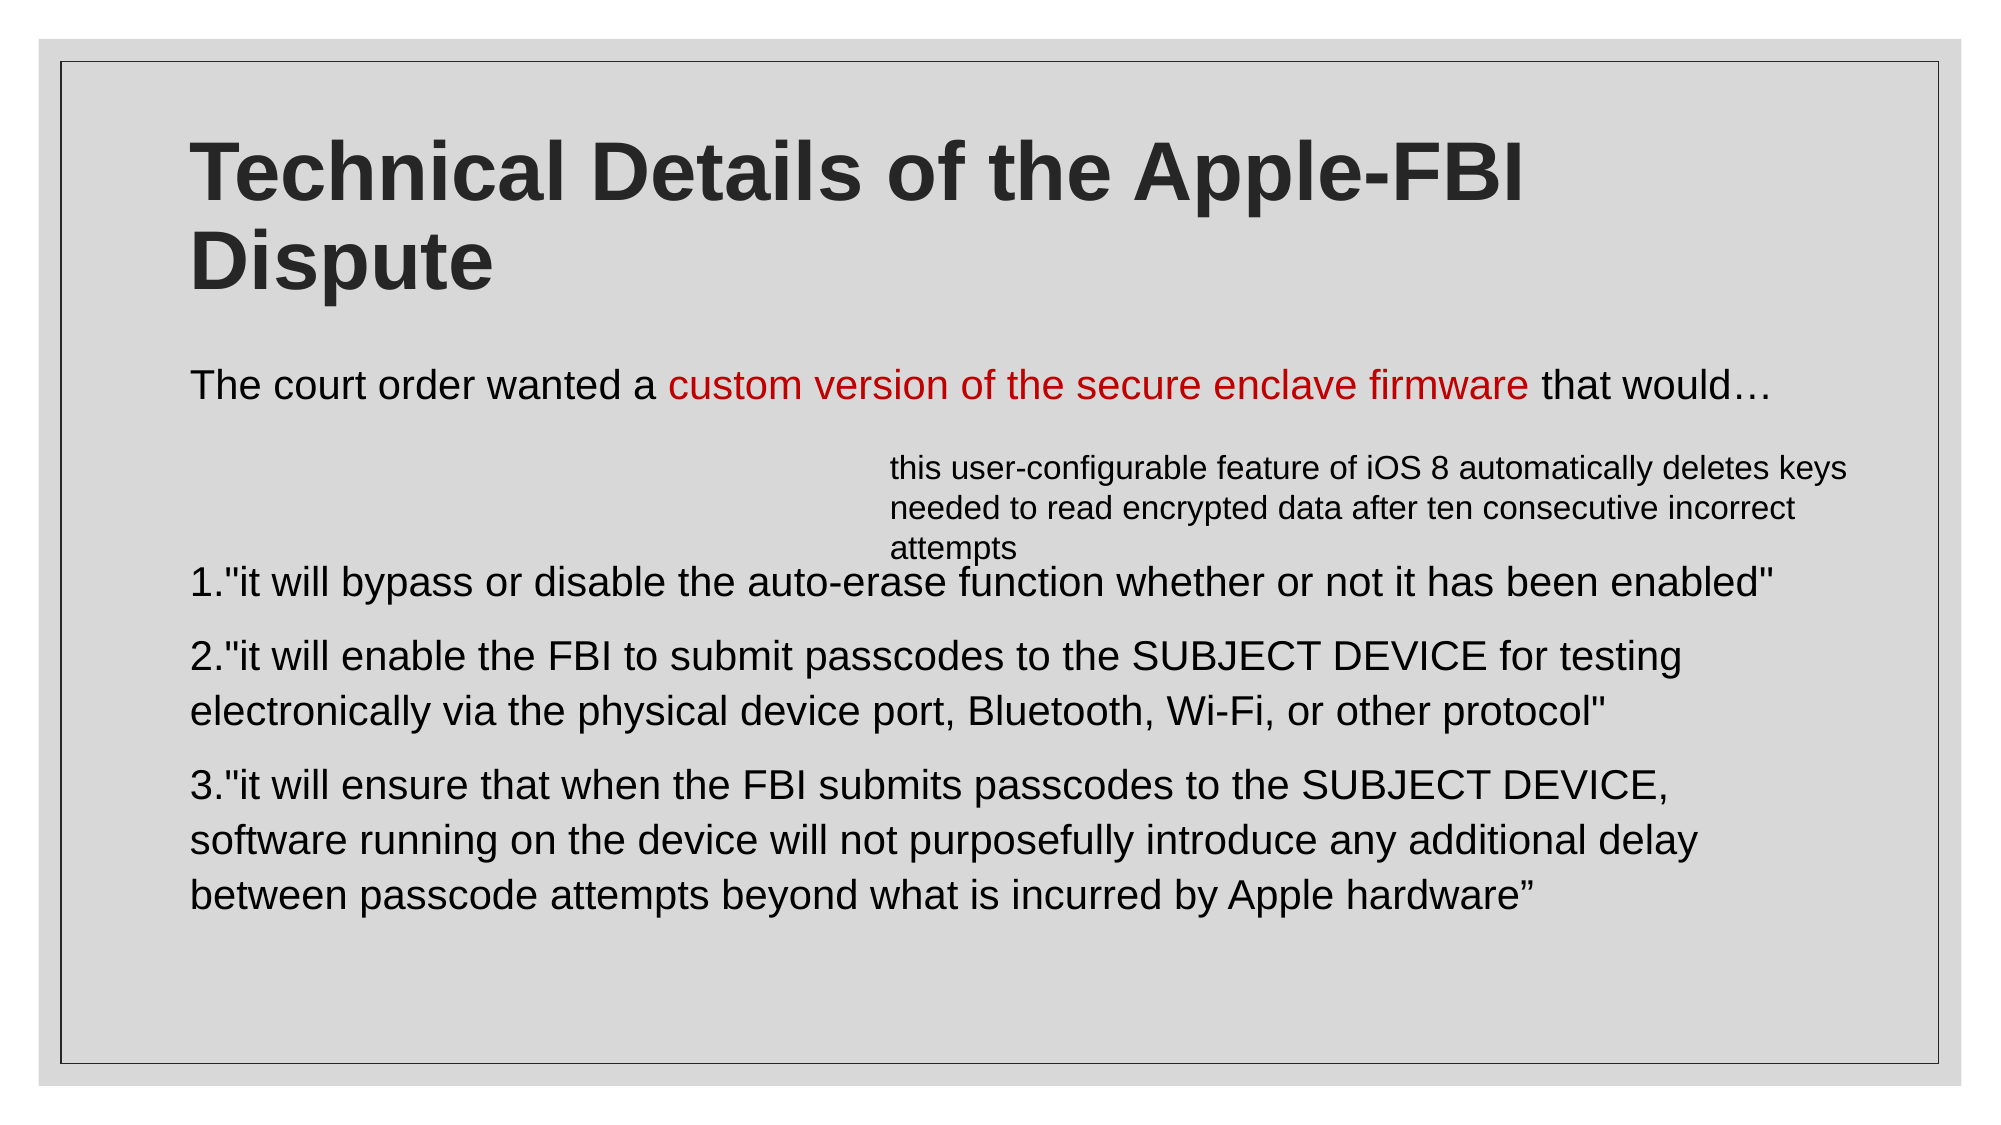

# Technical Details of the Apple-FBI Dispute
The court order wanted a custom version of the secure enclave firmware that would…

1."it will bypass or disable the auto-erase function whether or not it has been enabled"
2."it will enable the FBI to submit passcodes to the SUBJECT DEVICE for testing electronically via the physical device port, Bluetooth, Wi-Fi, or other protocol"
3."it will ensure that when the FBI submits passcodes to the SUBJECT DEVICE, software running on the device will not purposefully introduce any additional delay between passcode attempts beyond what is incurred by Apple hardware”
this user-configurable feature of iOS 8 automatically deletes keys needed to read encrypted data after ten consecutive incorrect attempts